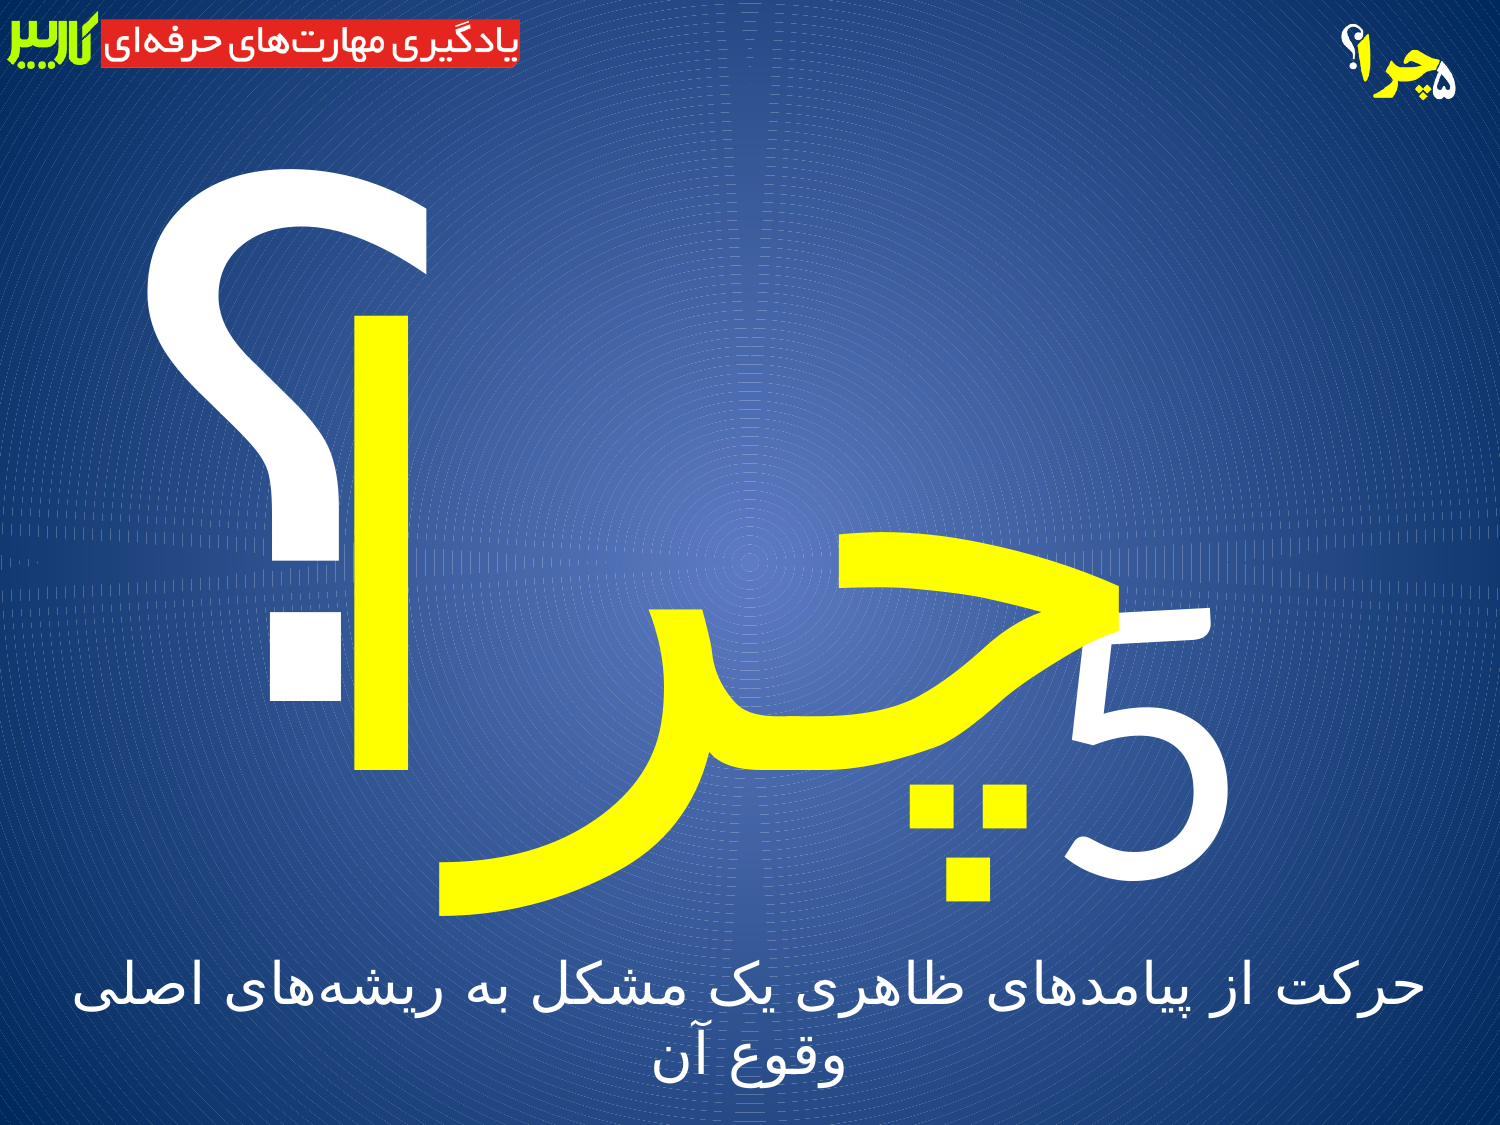

؟
چرا
5
حرکت از پیامدهای ظاهری یک مشکل به ریشه‌های اصلی وقوع آن